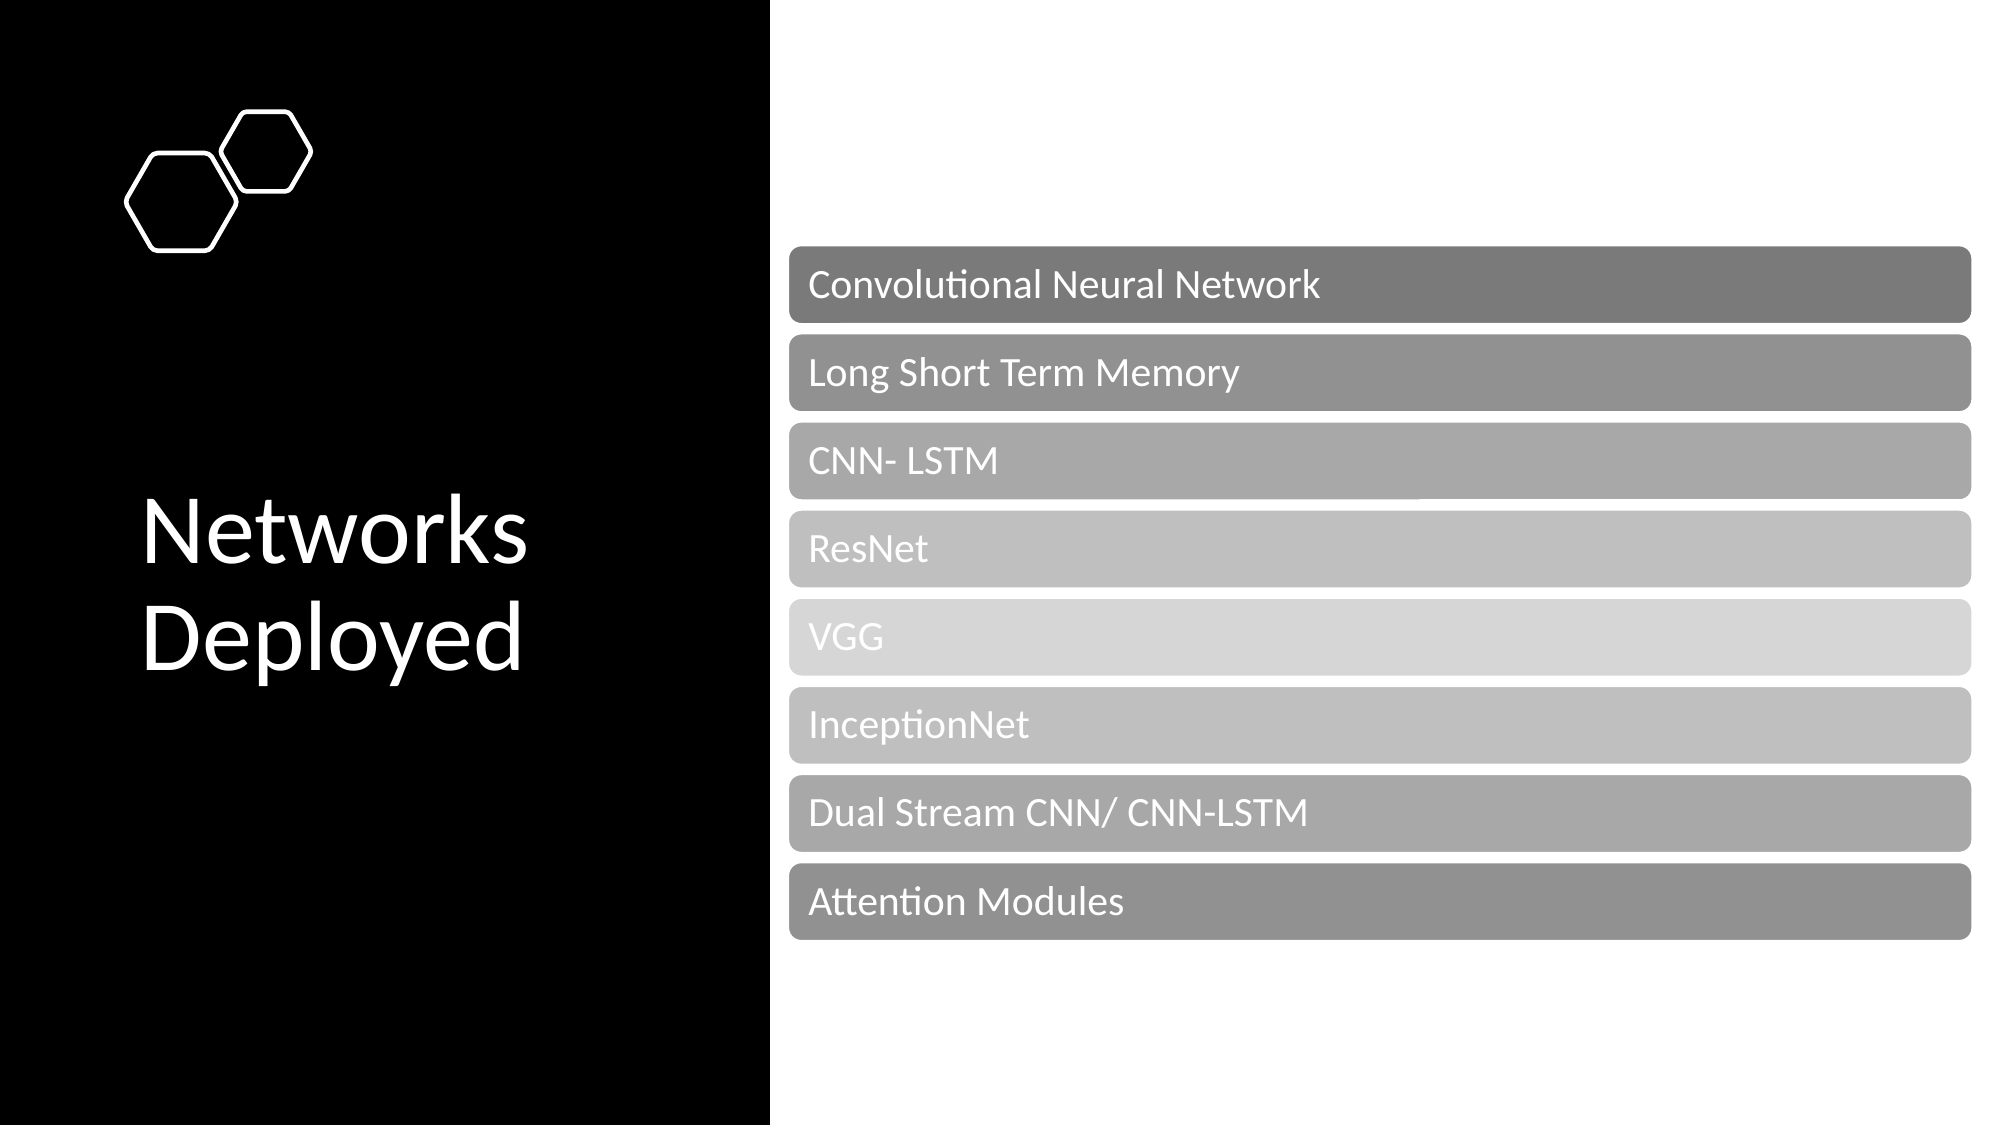

Convolutional Neural Network
Long Short Term Memory
CNN- LSTM
ResNet
VGG
InceptionNet
Dual Stream CNN/ CNN-LSTM
Attention Modules
# Networks Deployed
11